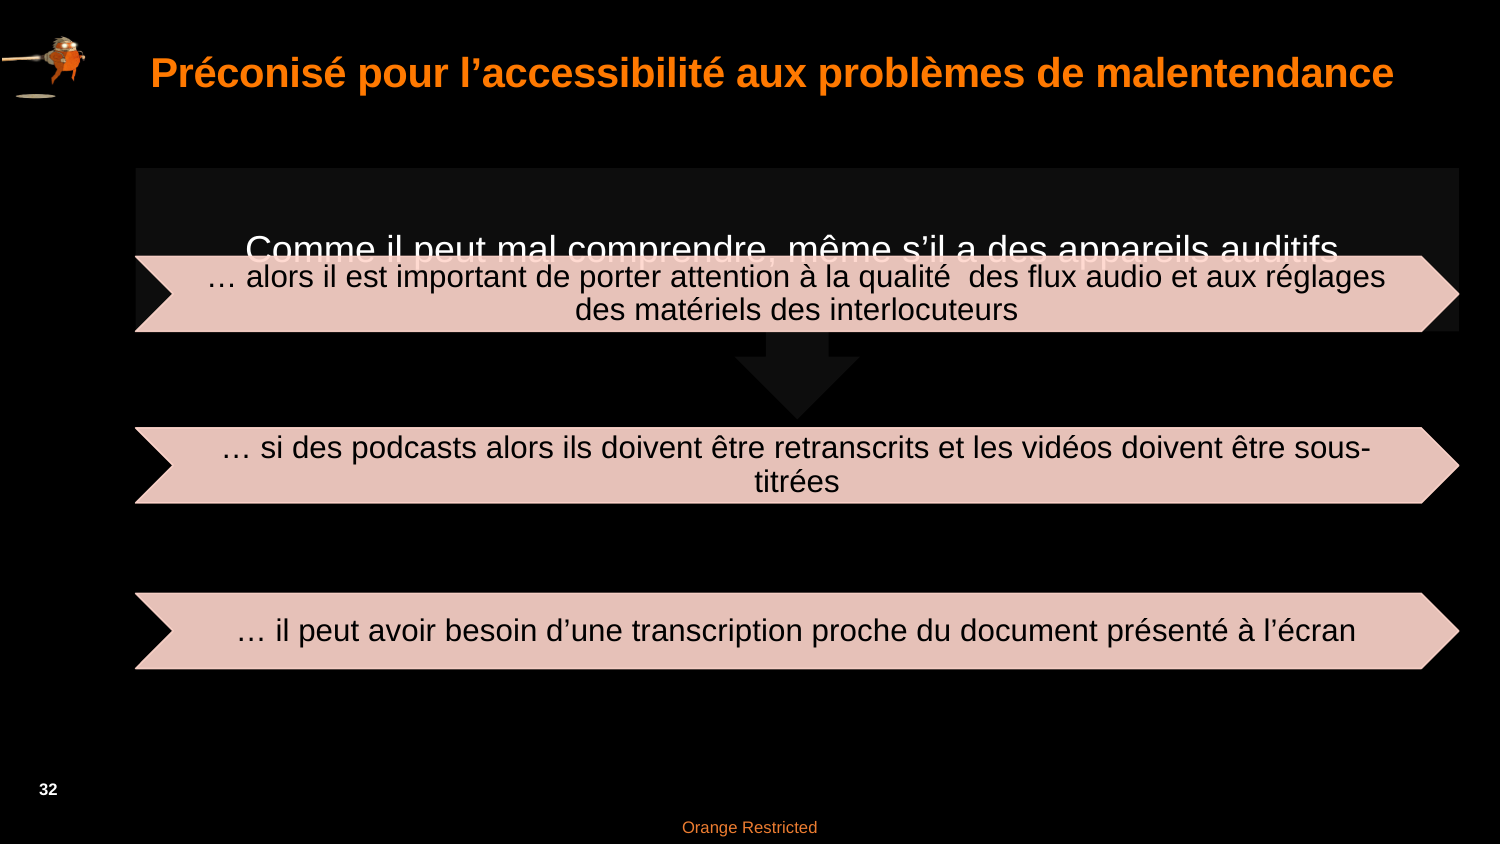

# Préconisé pour l’accessibilité aux problèmes de malentendance

… il peut avoir besoin d’une transcription proche du document présenté à l’écran

… si des podcasts alors ils doivent être retranscrits et les vidéos doivent être sous-titrées
Comme il peut mal comprendre, même s’il a des appareils auditifs
… alors il est important de porter attention à la qualité  des flux audio et aux réglages des matériels des interlocuteurs